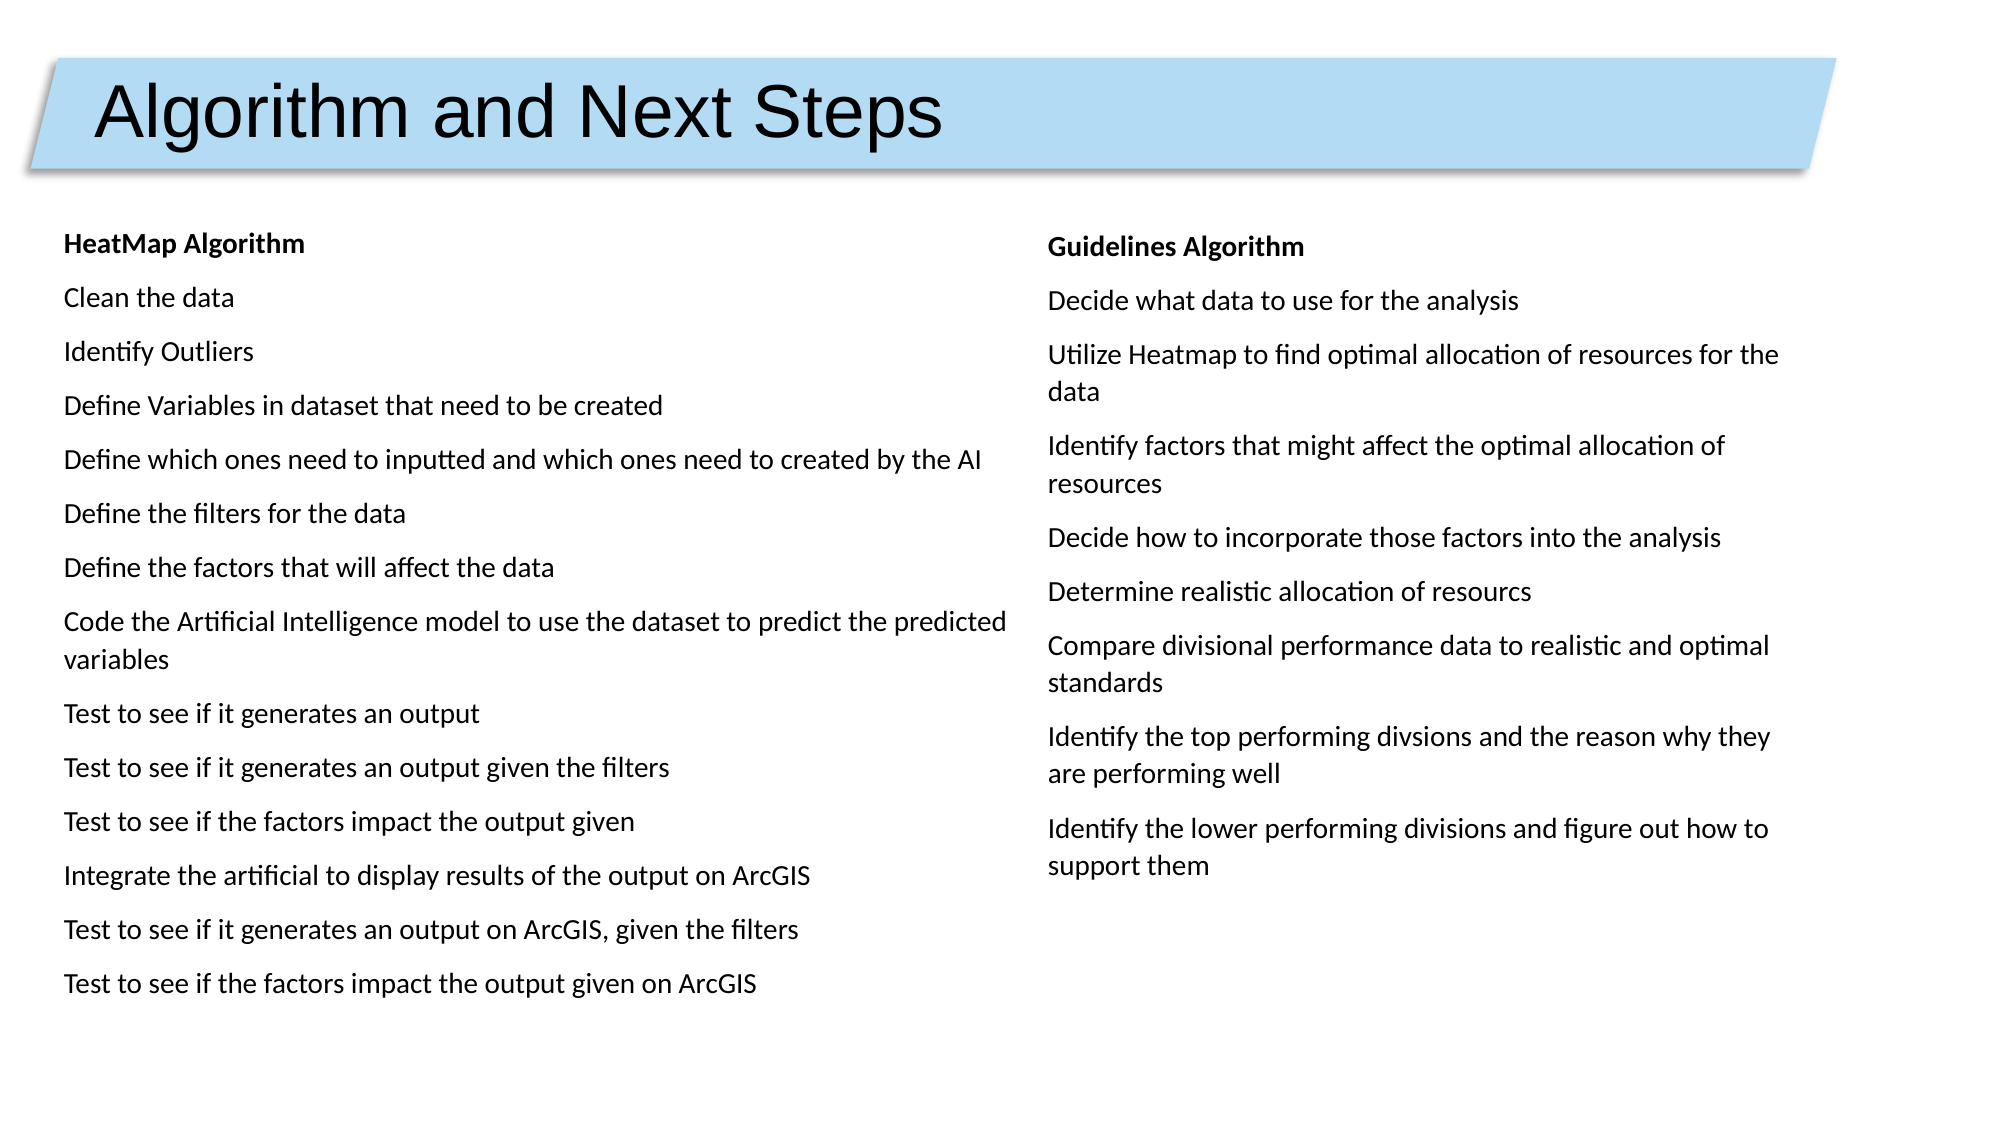

Algorithm and Next Steps

HeatMap Algorithm
Clean the data
Identify Outliers
Define Variables in dataset that need to be created
Define which ones need to inputted and which ones need to created by the AI
Define the filters for the data
Define the factors that will affect the data
Code the Artificial Intelligence model to use the dataset to predict the predicted variables
Test to see if it generates an output
Test to see if it generates an output given the filters
Test to see if the factors impact the output given
Integrate the artificial to display results of the output on ArcGIS
Test to see if it generates an output on ArcGIS, given the filters
Test to see if the factors impact the output given on ArcGIS
Guidelines Algorithm
Decide what data to use for the analysis
Utilize Heatmap to find optimal allocation of resources for the data
Identify factors that might affect the optimal allocation of resources
Decide how to incorporate those factors into the analysis
Determine realistic allocation of resourcs
Compare divisional performance data to realistic and optimal standards
Identify the top performing divsions and the reason why they are performing well
Identify the lower performing divisions and figure out how to support them